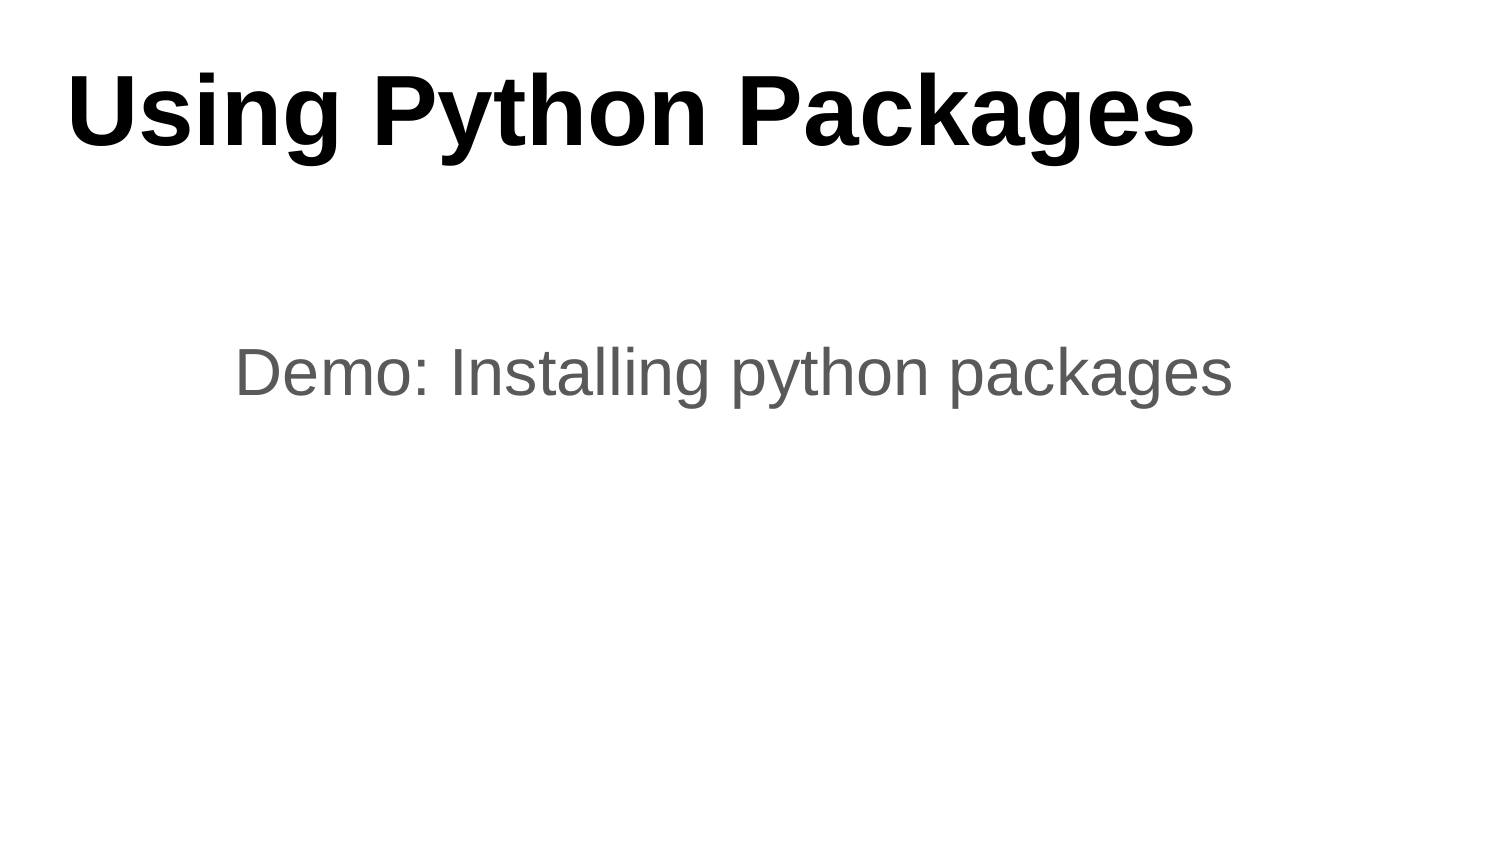

# Using Python Packages
Demo: Installing python packages